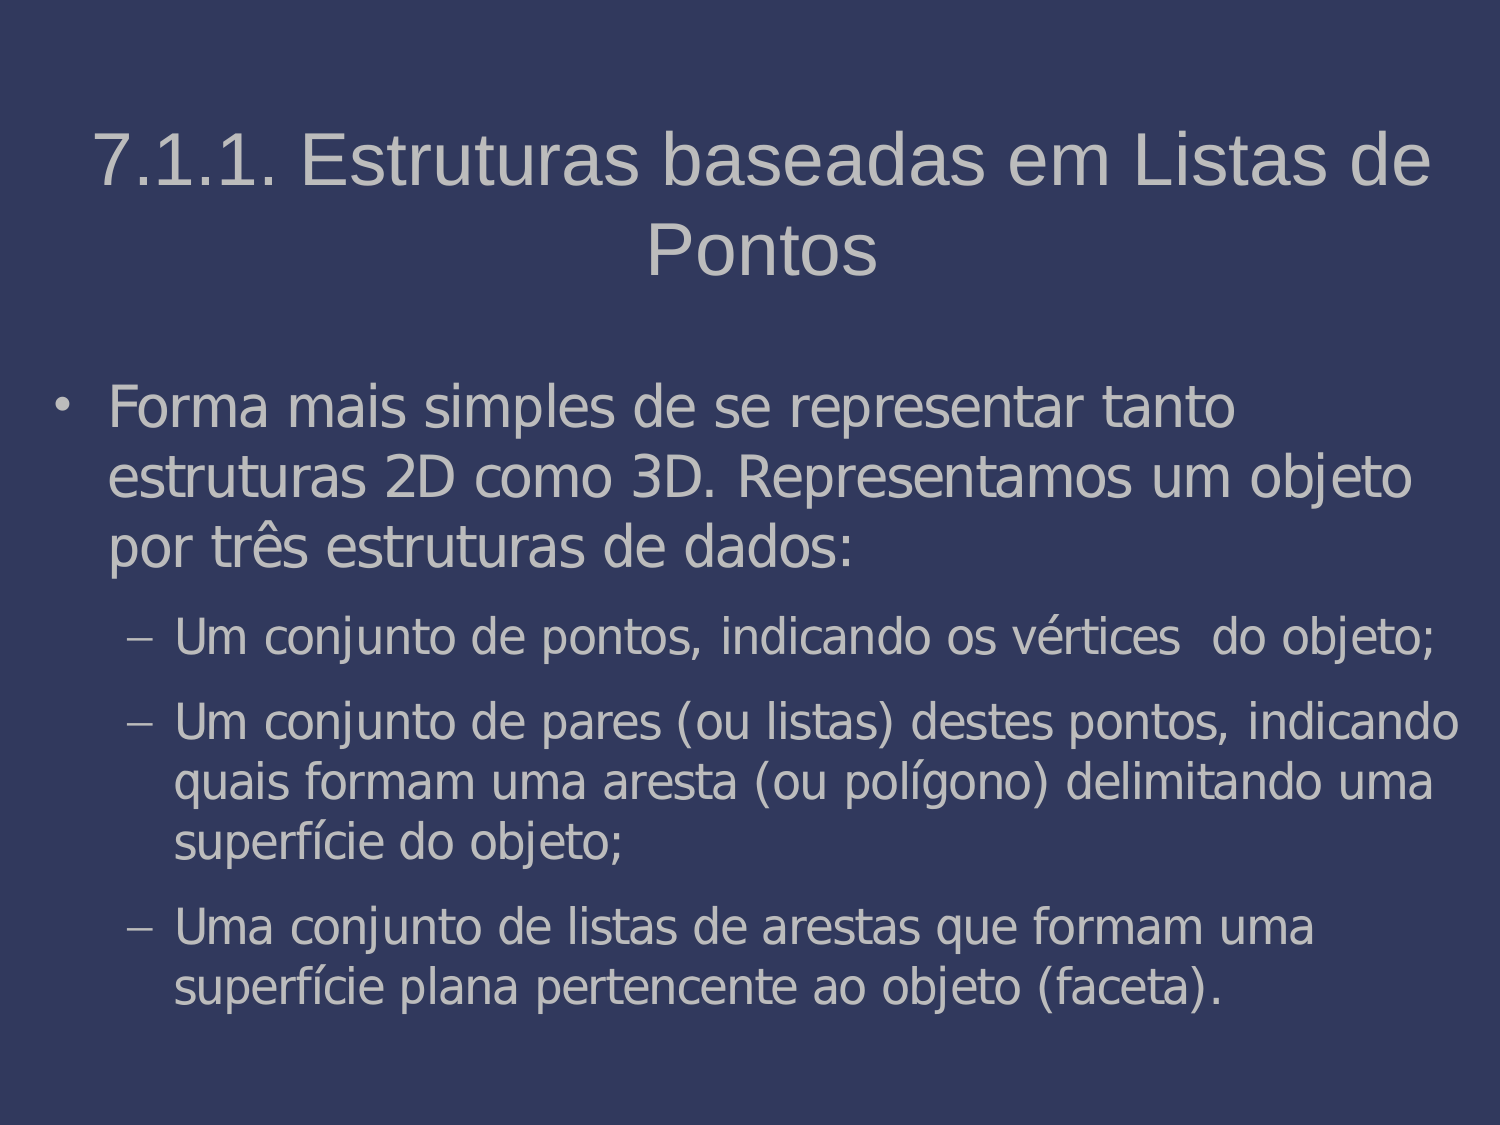

# 7.1.1. Estruturas baseadas em Listas de Pontos
Forma mais simples de se representar tanto estruturas 2D como 3D. Representamos um objeto por três estruturas de dados:
Um conjunto de pontos, indicando os vértices  do objeto;
Um conjunto de pares (ou listas) destes pontos, indicando quais formam uma aresta (ou polígono) delimitando uma superfície do objeto;
Uma conjunto de listas de arestas que formam uma superfície plana pertencente ao objeto (faceta).